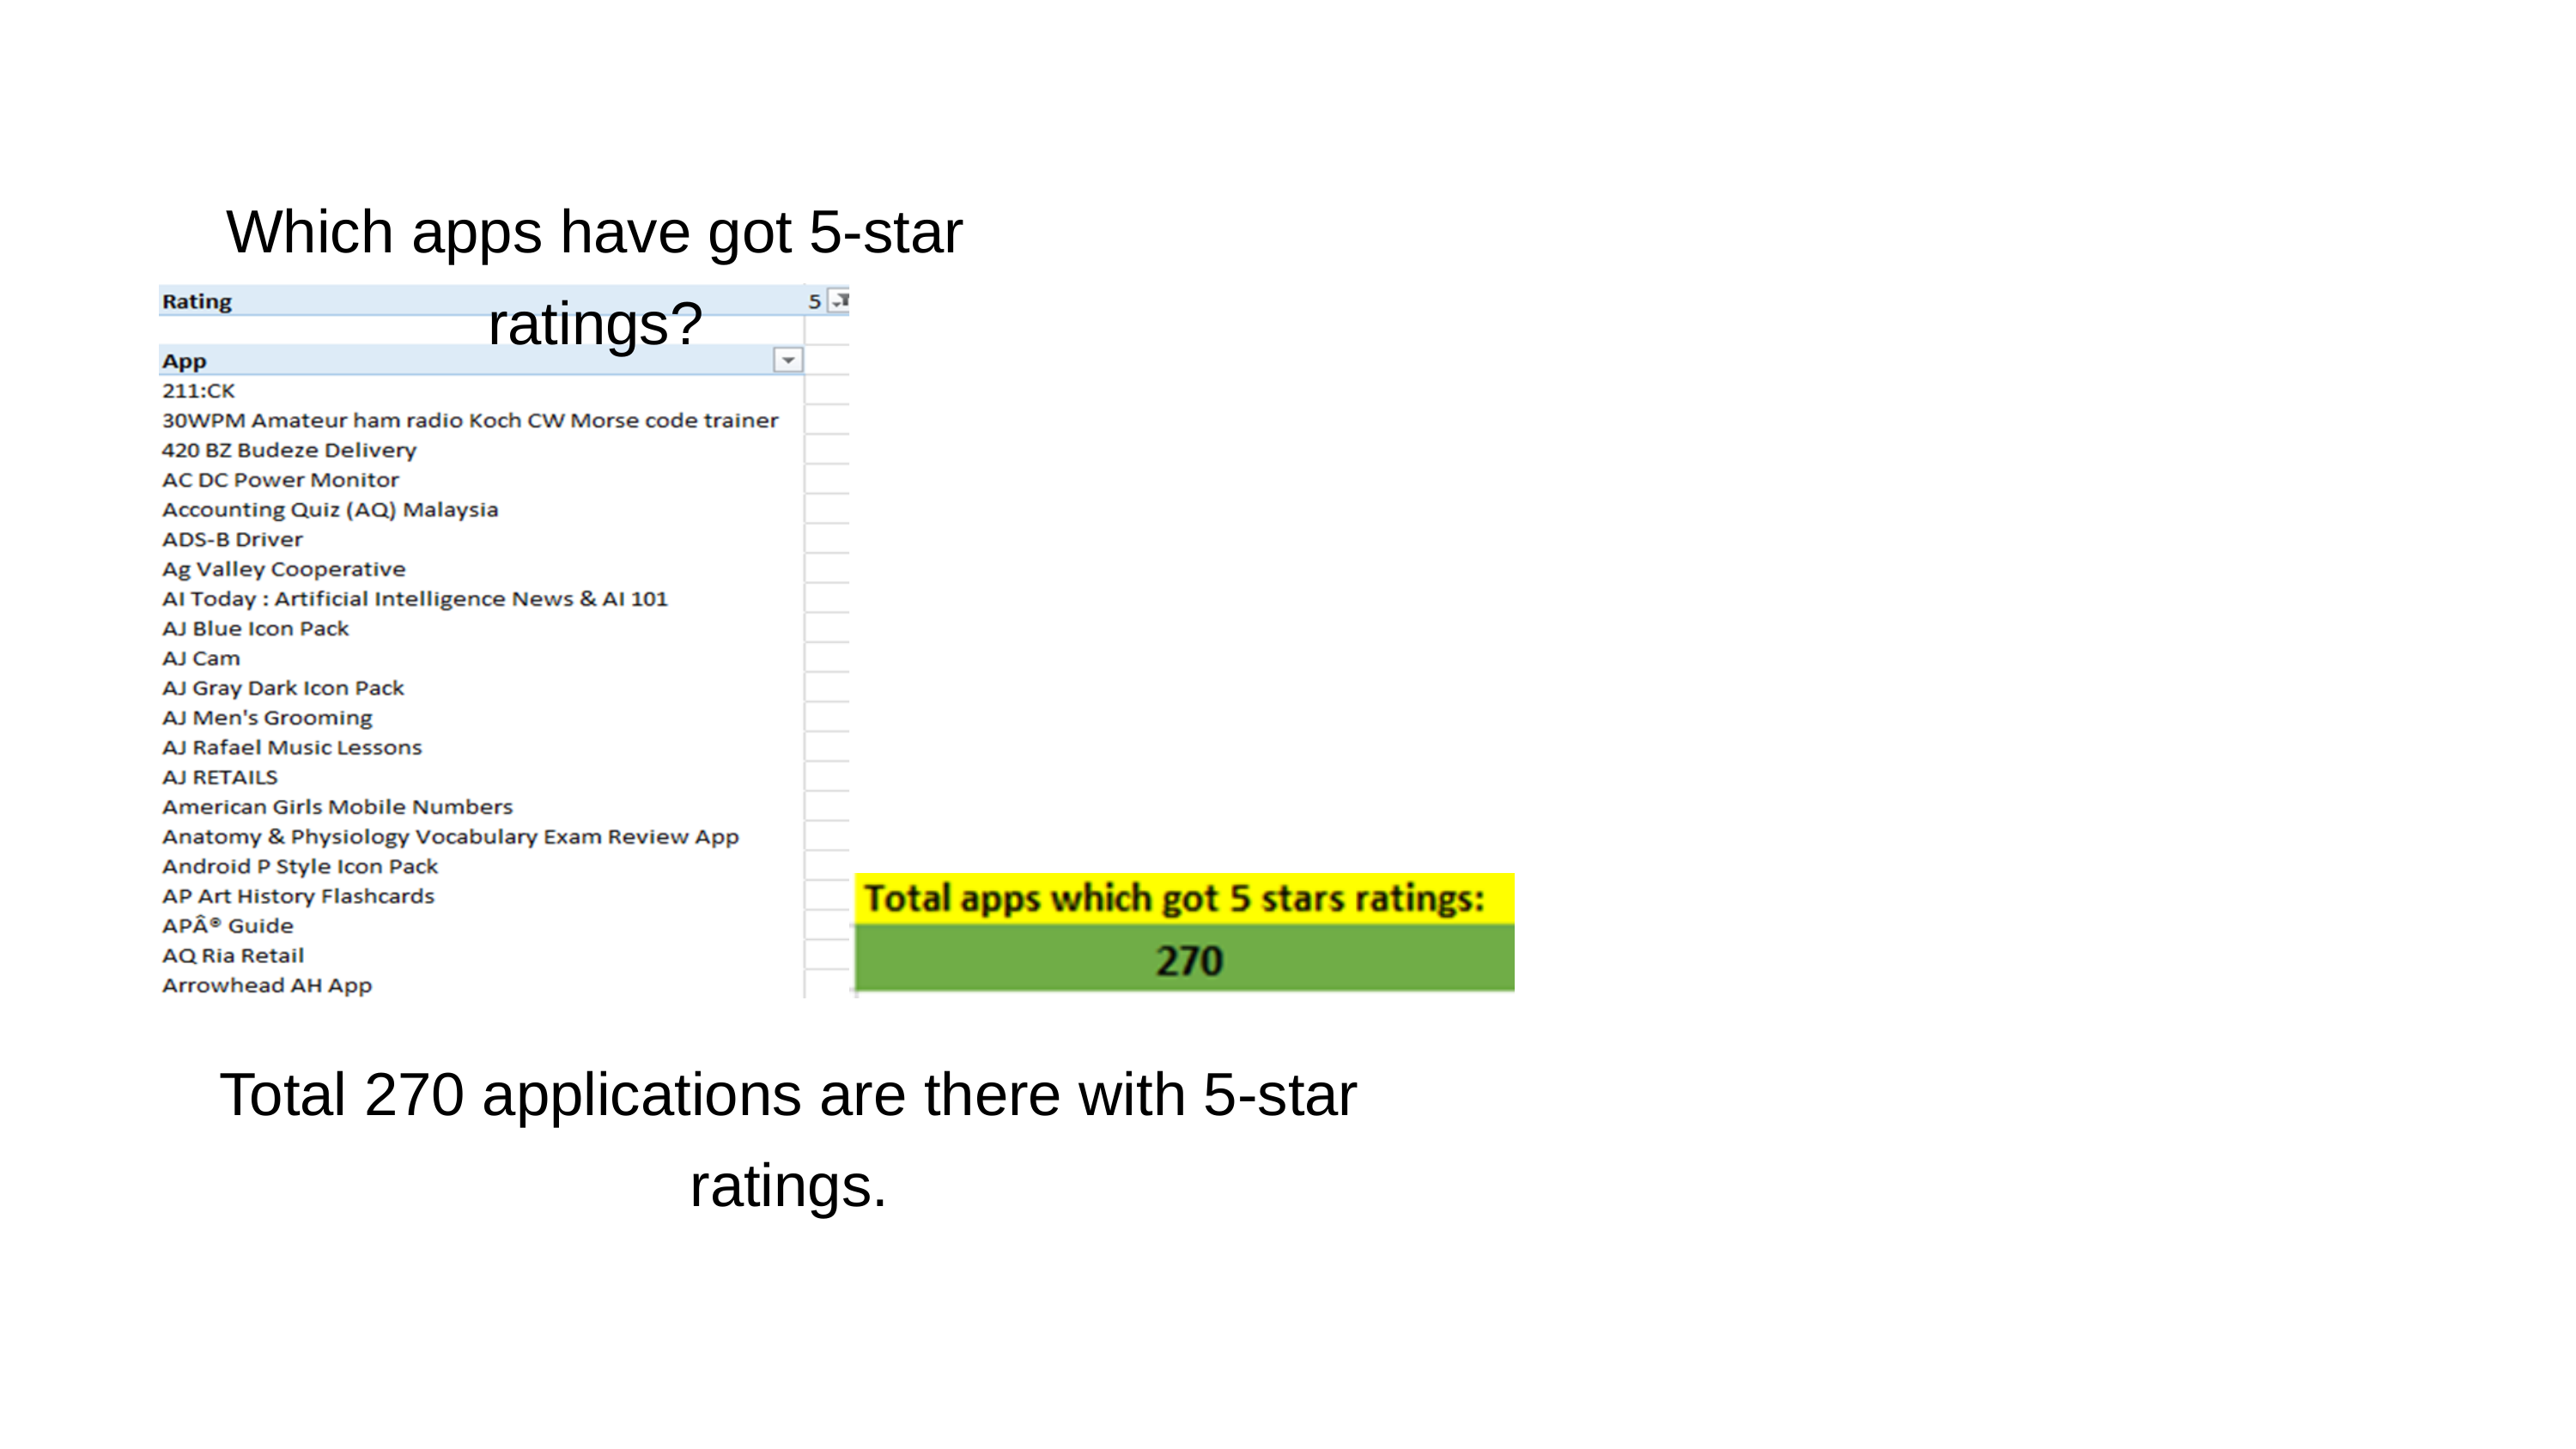

Which apps have got 5-star ratings?

Total 270 applications are there with 5-star ratings.